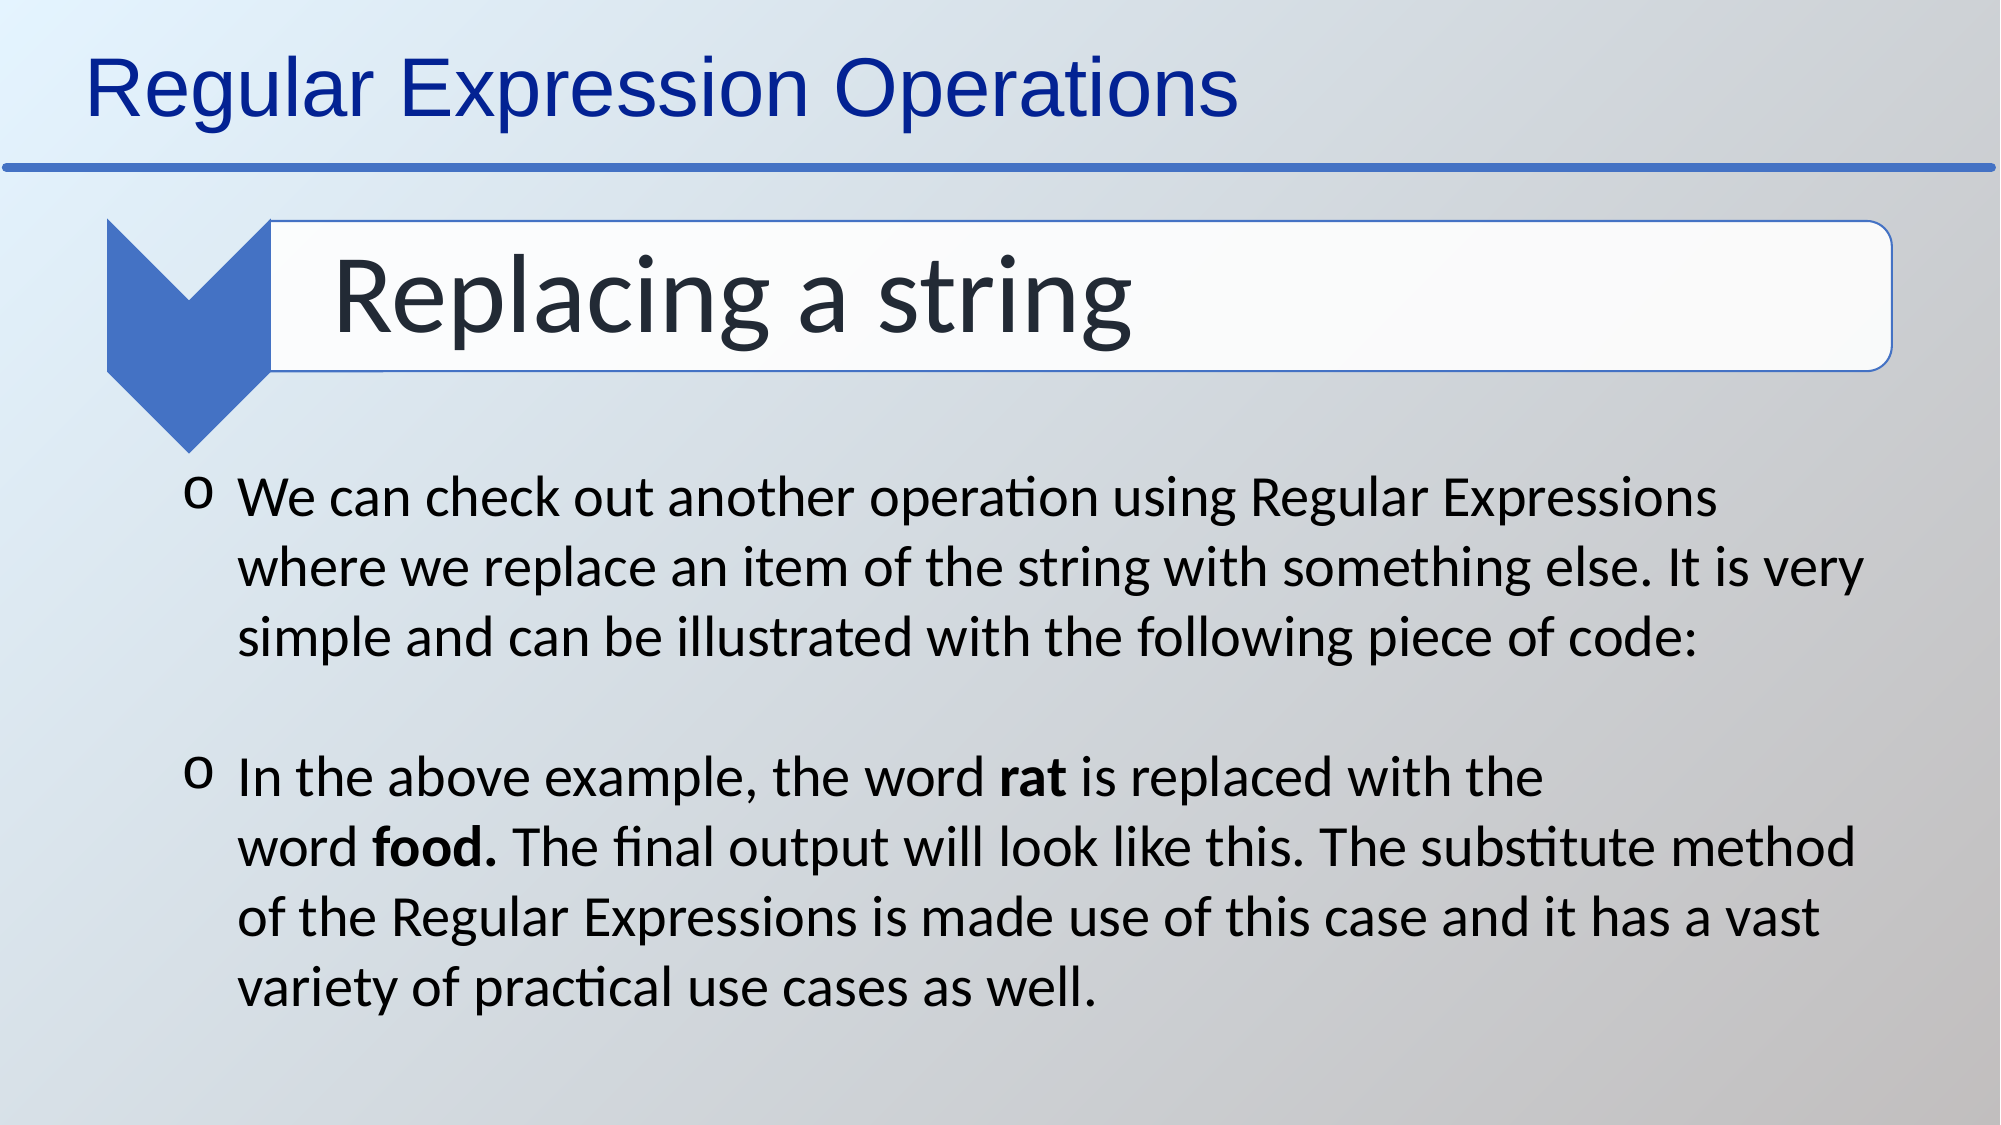

Regular Expression Operations

Replacing a string
We can check out another operation using Regular Expressions where we replace an item of the string with something else. It is very simple and can be illustrated with the following piece of code:

In the above example, the word rat is replaced with the word food. The final output will look like this. The substitute method of the Regular Expressions is made use of this case and it has a vast variety of practical use cases as well.